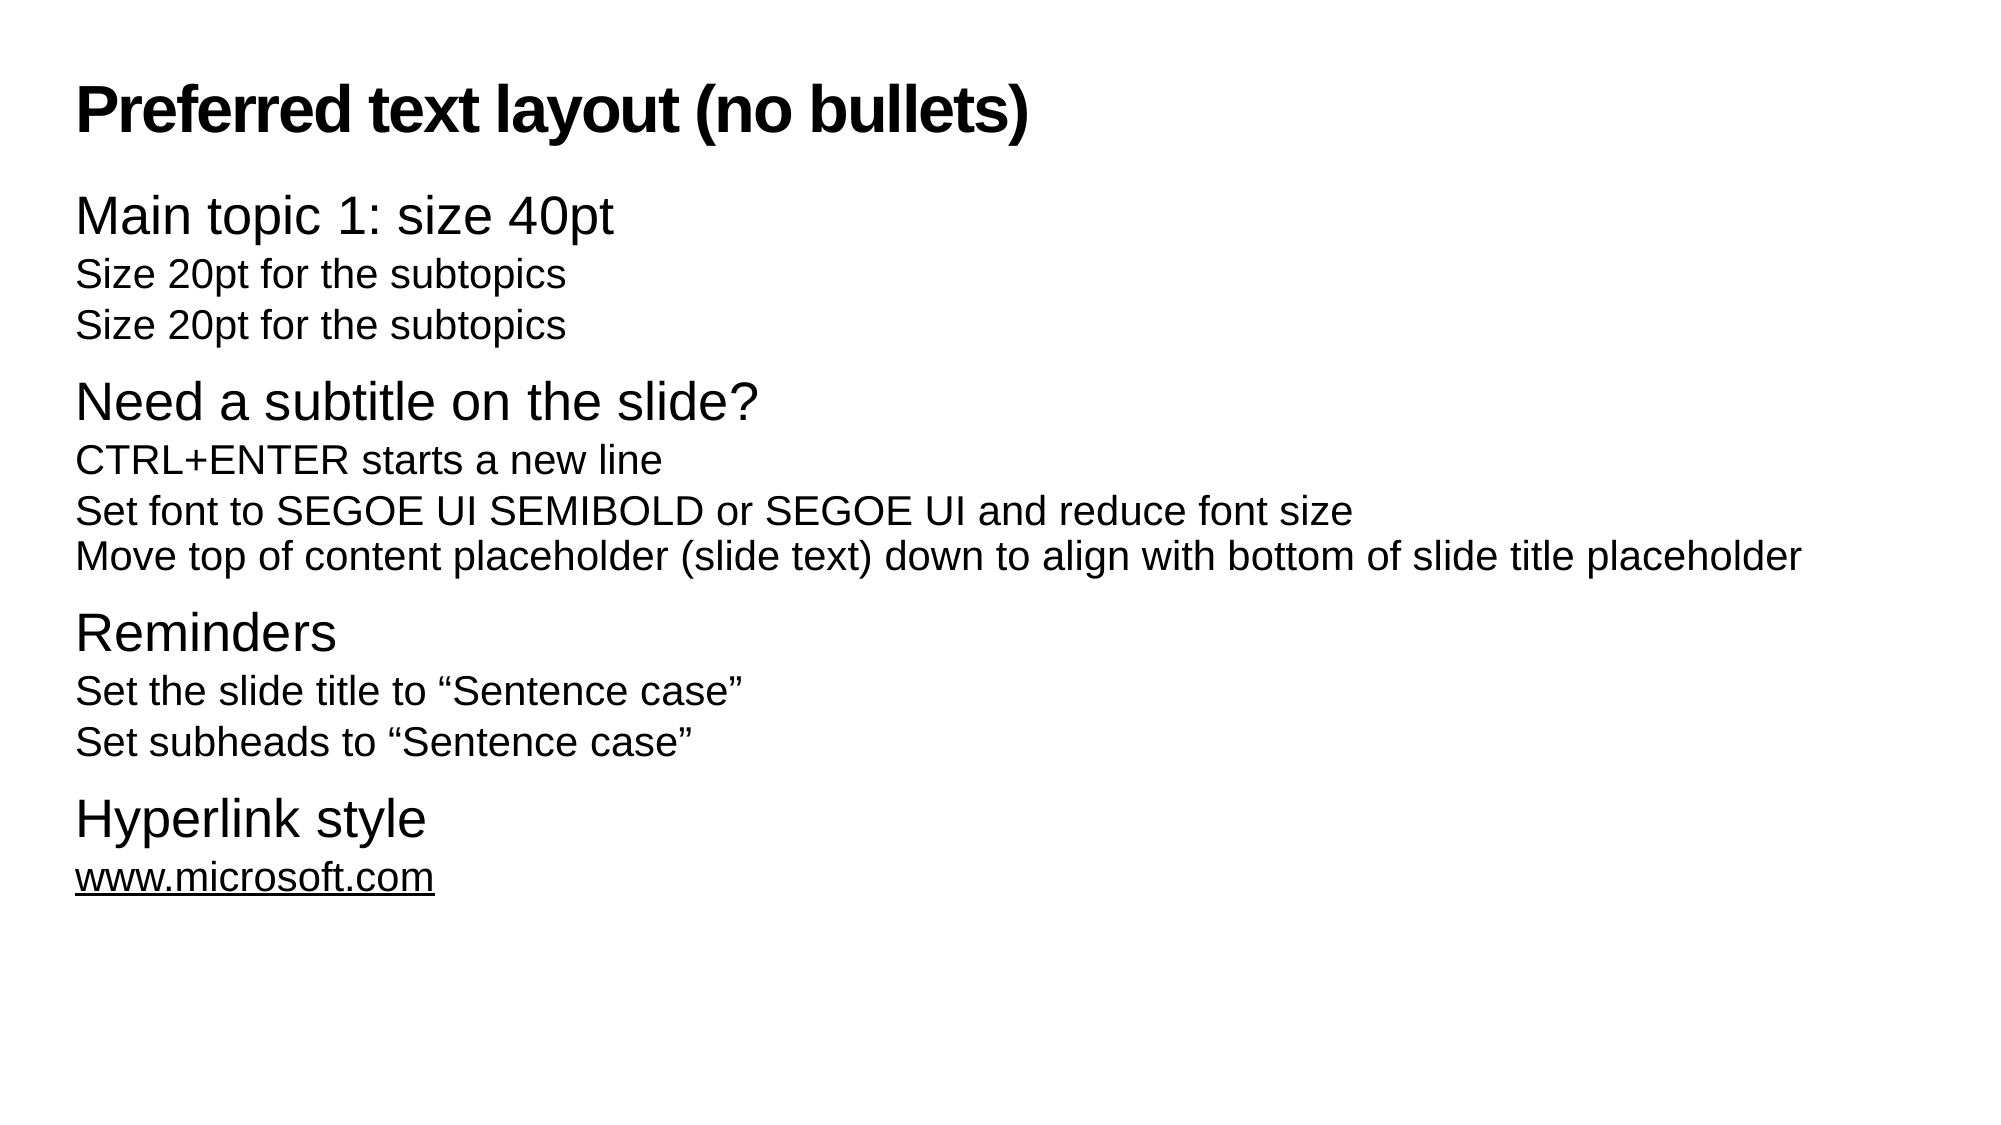

# Preferred text layout (no bullets)
Main topic 1: size 40pt
Size 20pt for the subtopics
Size 20pt for the subtopics
Need a subtitle on the slide?
CTRL+ENTER starts a new line
Set font to SEGOE UI SEMIBOLD or SEGOE UI and reduce font size
Move top of content placeholder (slide text) down to align with bottom of slide title placeholder
Reminders
Set the slide title to “Sentence case”
Set subheads to “Sentence case”
Hyperlink style
www.microsoft.com